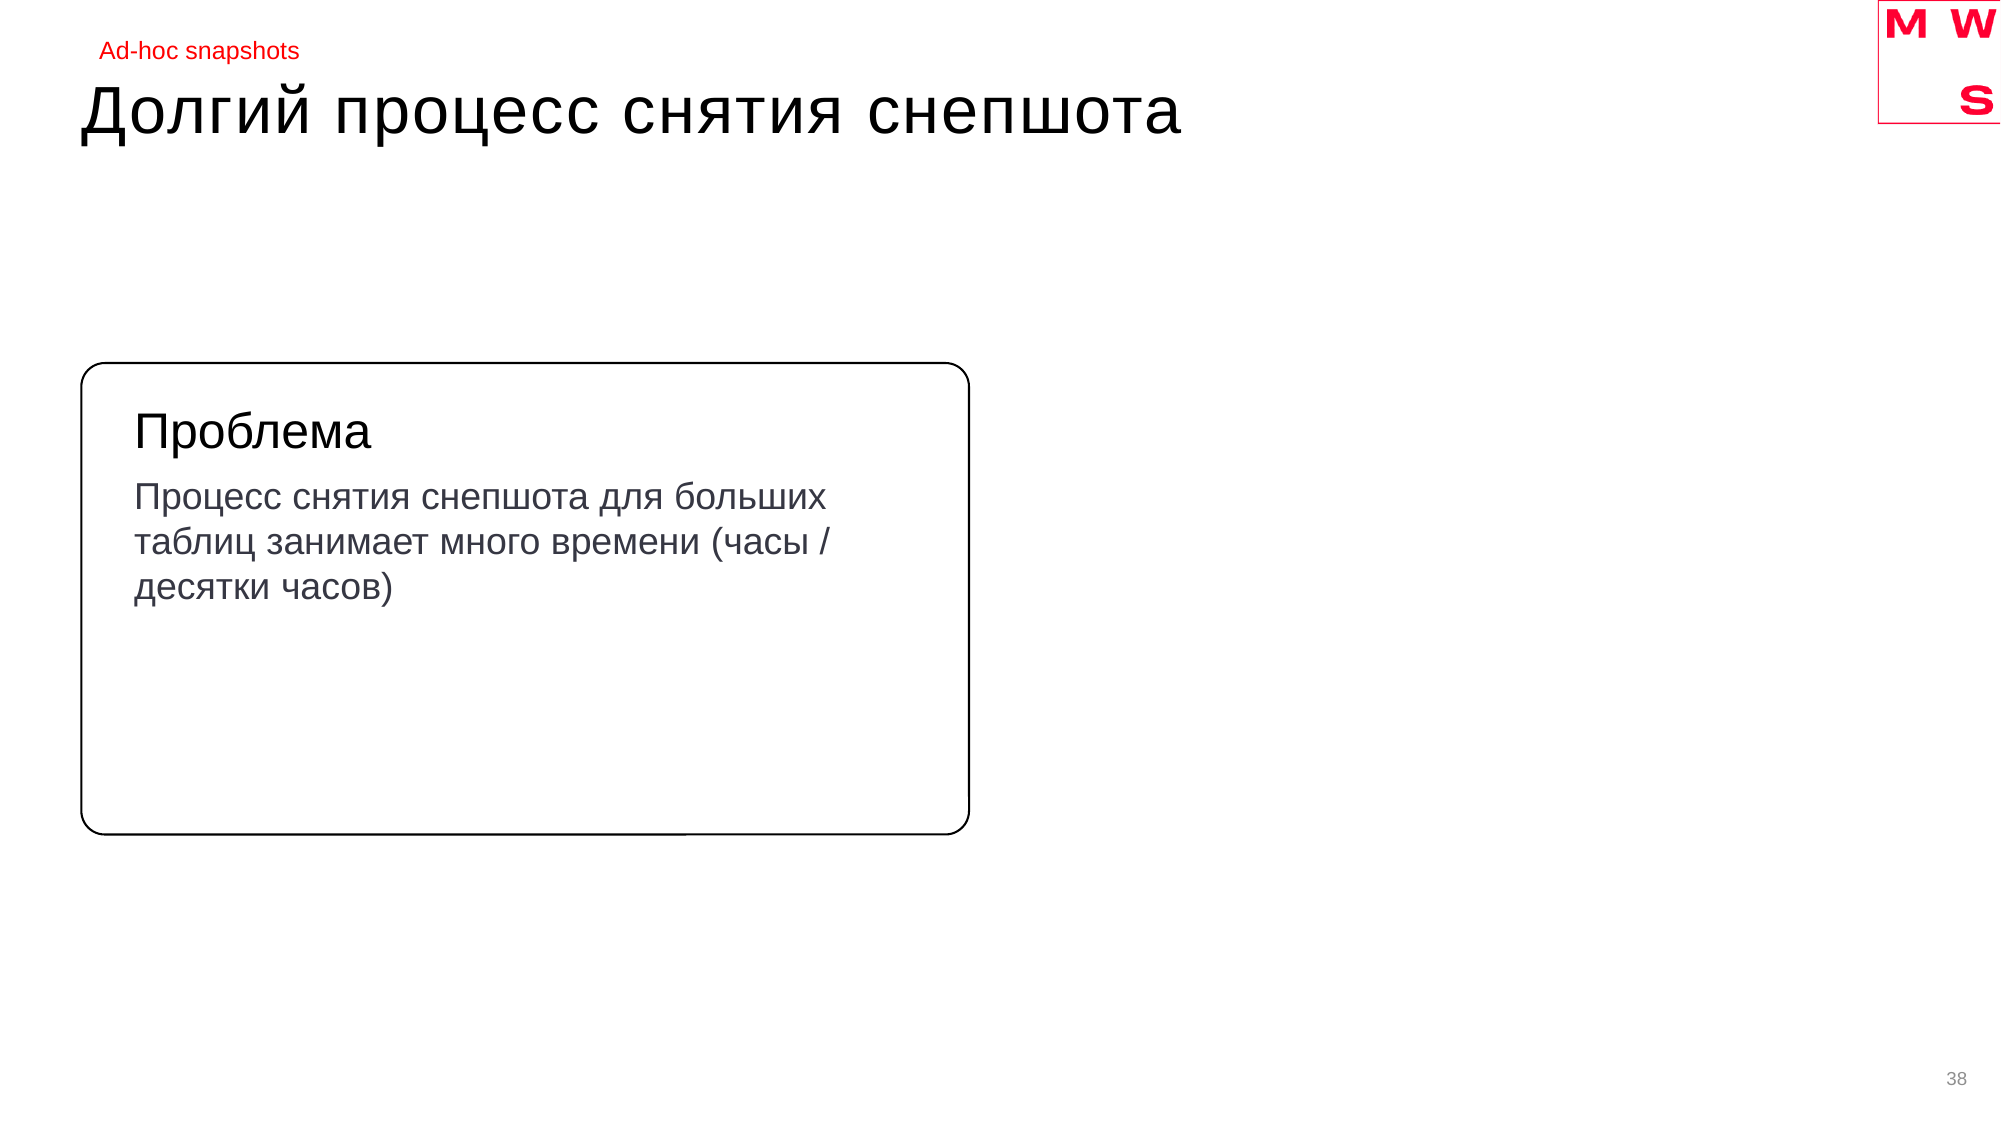

Ad-hoc snapshots
# Долгий процесс снятия снепшота

Проблема
Процесс снятия снепшота для больших таблиц занимает много времени (часы / десятки часов)
38